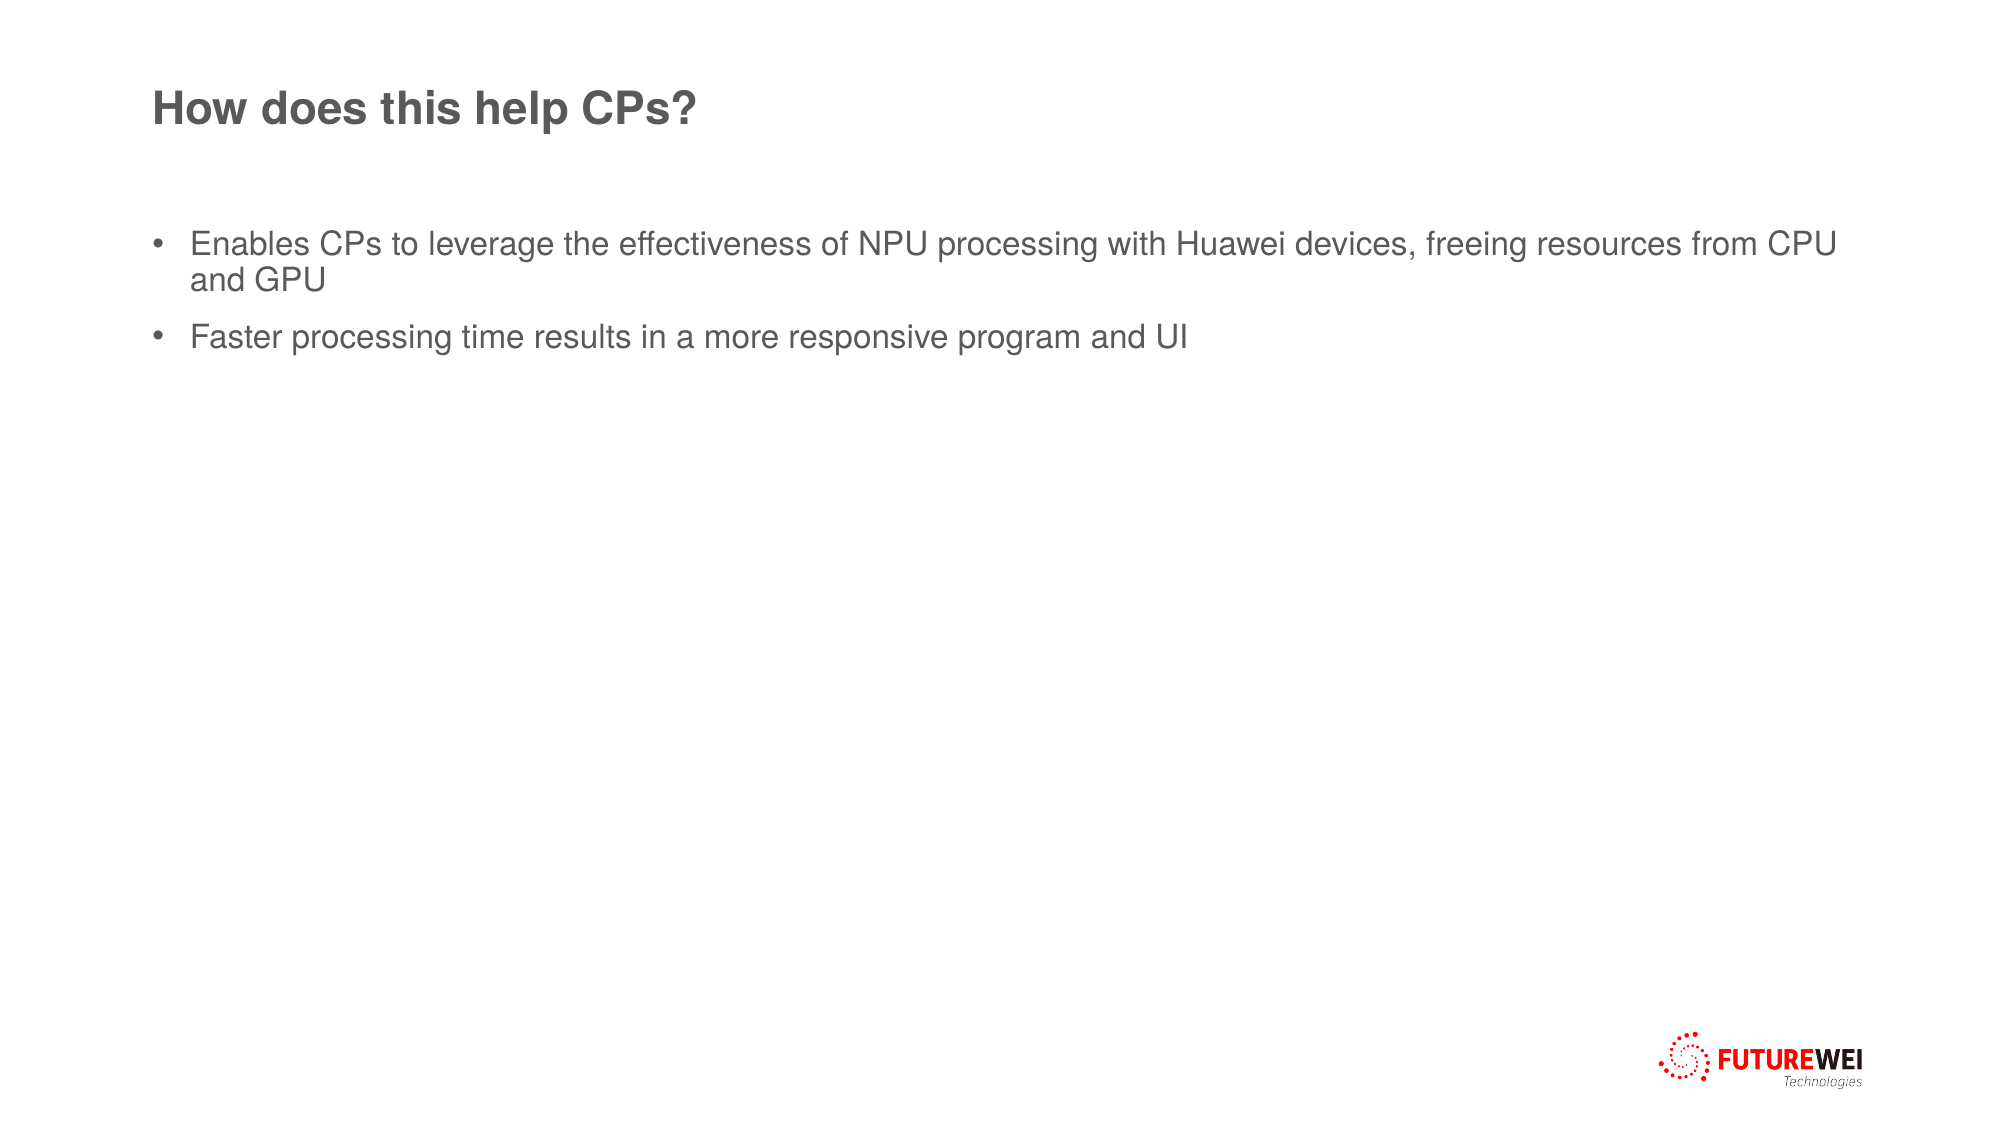

# How does this help CPs?
Enables CPs to leverage the effectiveness of NPU processing with Huawei devices, freeing resources from CPU and GPU
Faster processing time results in a more responsive program and UI